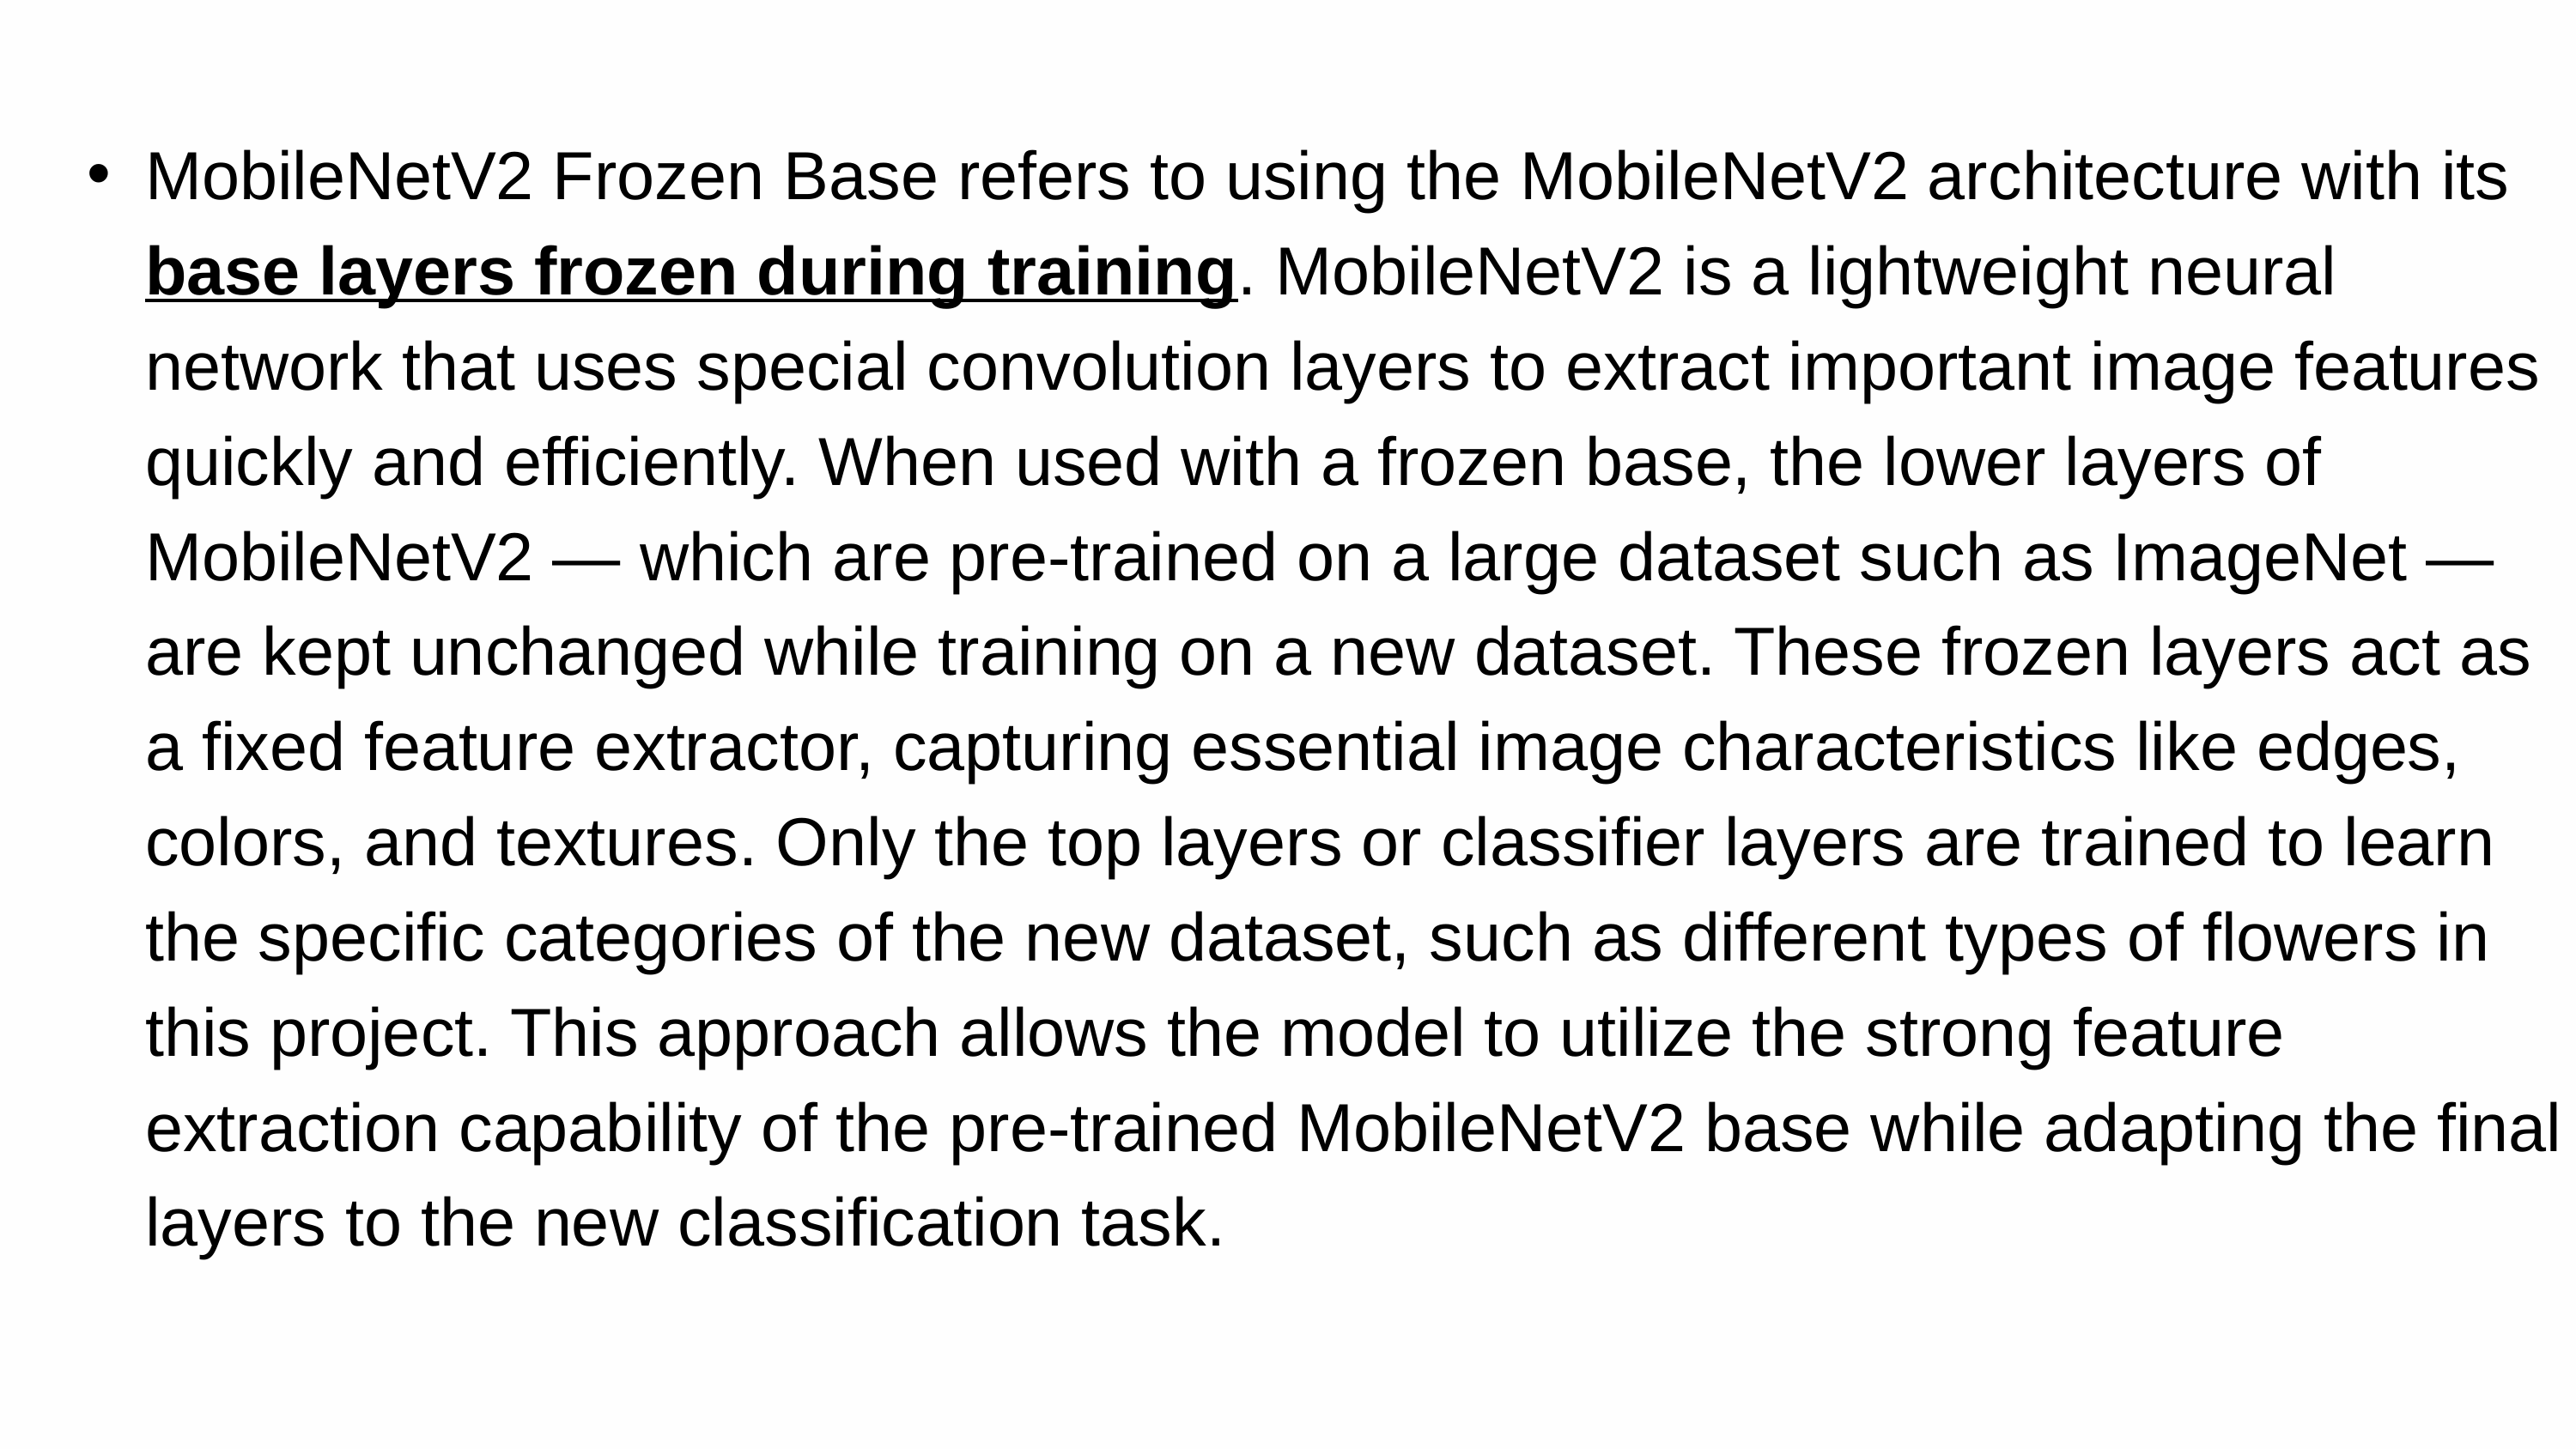

MobileNetV2 Frozen Base refers to using the MobileNetV2 architecture with its base layers frozen during training. MobileNetV2 is a lightweight neural network that uses special convolution layers to extract important image features quickly and efficiently. When used with a frozen base, the lower layers of MobileNetV2 — which are pre-trained on a large dataset such as ImageNet — are kept unchanged while training on a new dataset. These frozen layers act as a fixed feature extractor, capturing essential image characteristics like edges, colors, and textures. Only the top layers or classifier layers are trained to learn the specific categories of the new dataset, such as different types of flowers in this project. This approach allows the model to utilize the strong feature extraction capability of the pre-trained MobileNetV2 base while adapting the final layers to the new classification task.